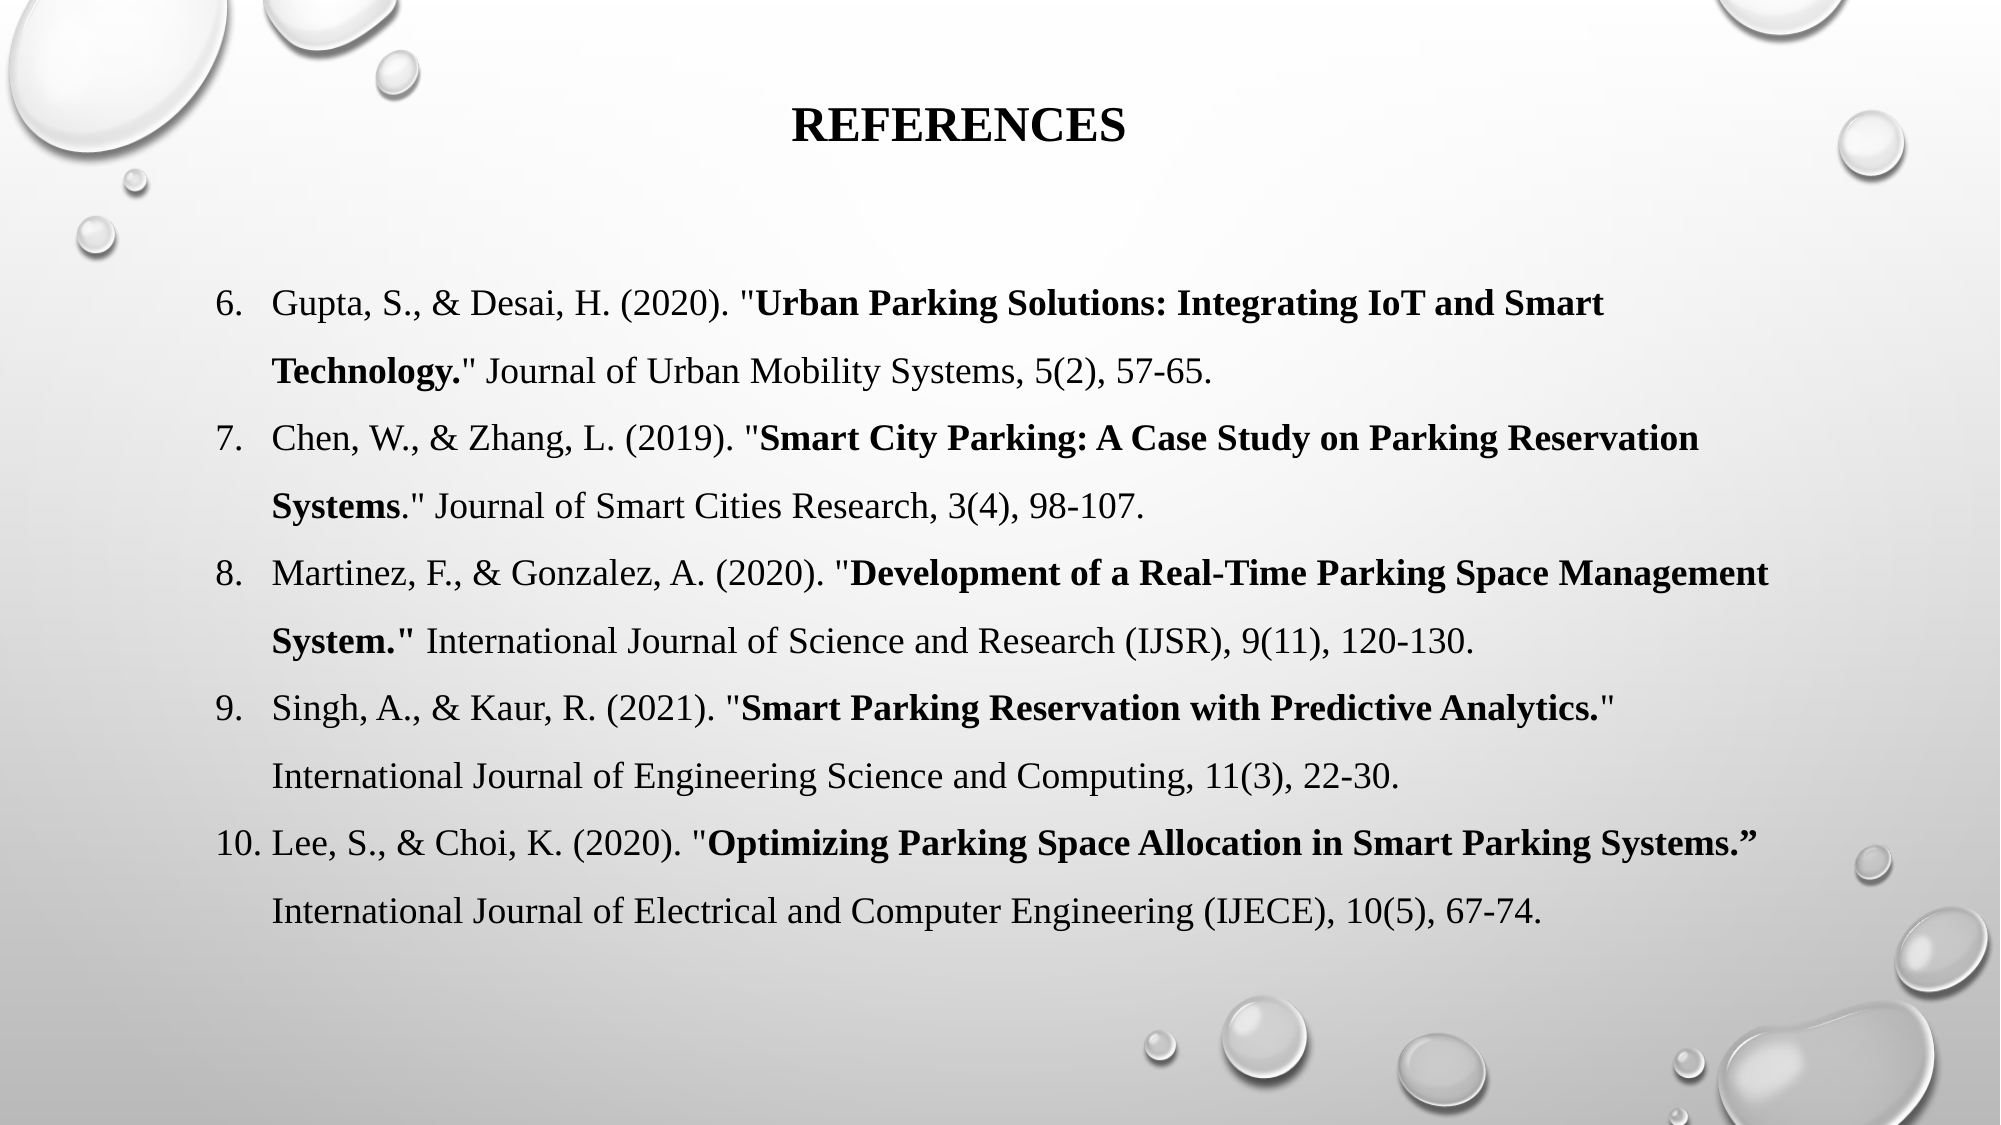

REFERENCES

Gupta, S., & Desai, H. (2020). "Urban Parking Solutions: Integrating IoT and Smart Technology." Journal of Urban Mobility Systems, 5(2), 57-65.
Chen, W., & Zhang, L. (2019). "Smart City Parking: A Case Study on Parking Reservation Systems." Journal of Smart Cities Research, 3(4), 98-107.
Martinez, F., & Gonzalez, A. (2020). "Development of a Real-Time Parking Space Management System." International Journal of Science and Research (IJSR), 9(11), 120-130.
Singh, A., & Kaur, R. (2021). "Smart Parking Reservation with Predictive Analytics." International Journal of Engineering Science and Computing, 11(3), 22-30.
Lee, S., & Choi, K. (2020). "Optimizing Parking Space Allocation in Smart Parking Systems.” International Journal of Electrical and Computer Engineering (IJECE), 10(5), 67-74.